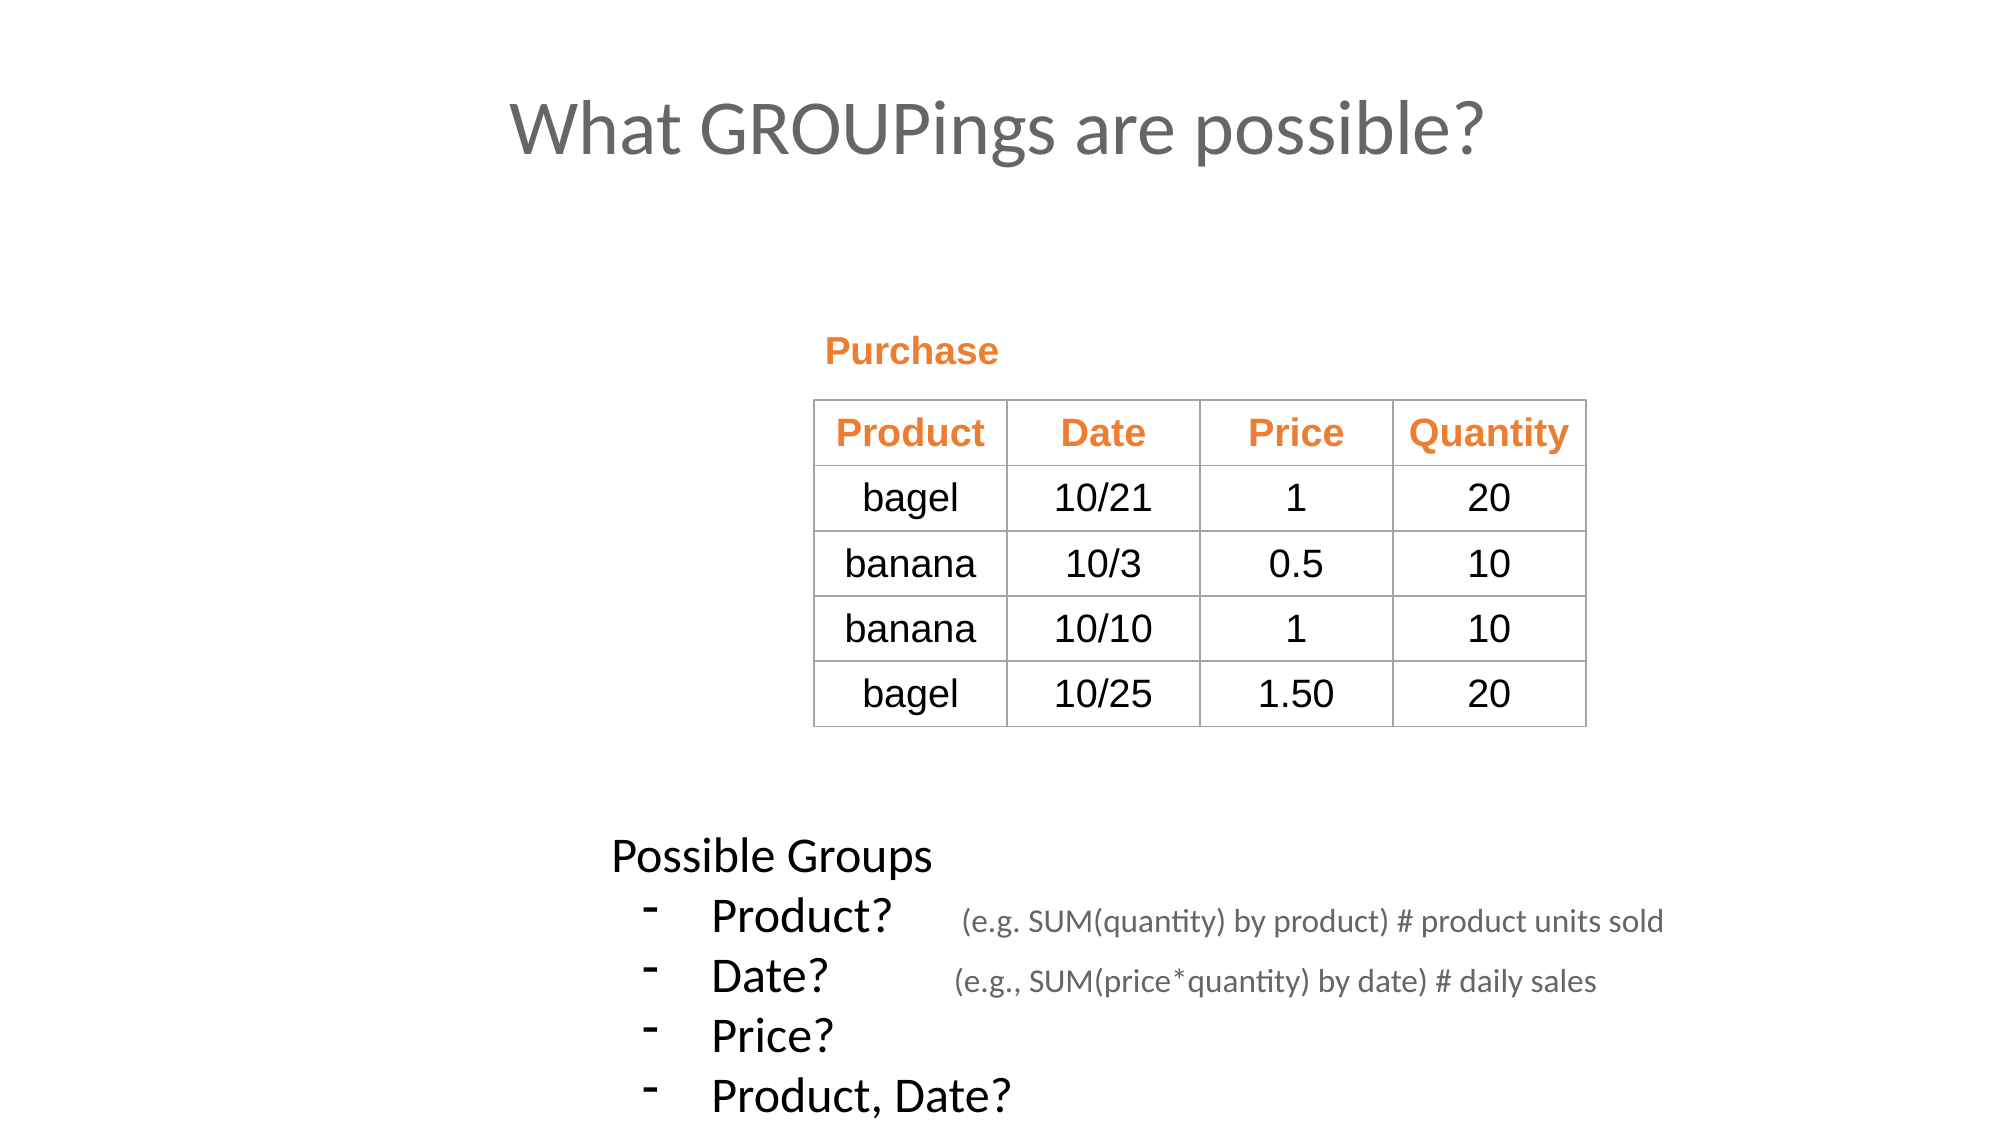

What GROUPings are possible?
Purchase
| Product | Date | Price | Quantity |
| --- | --- | --- | --- |
| bagel | 10/21 | 1 | 20 |
| banana | 10/3 | 0.5 | 10 |
| banana | 10/10 | 1 | 10 |
| bagel | 10/25 | 1.50 | 20 |
Possible Groups
Product?      (e.g. SUM(quantity) by product) # product units sold
Date?           (e.g., SUM(price*quantity) by date) # daily sales
Price?
Product, Date?
<various column combinations>